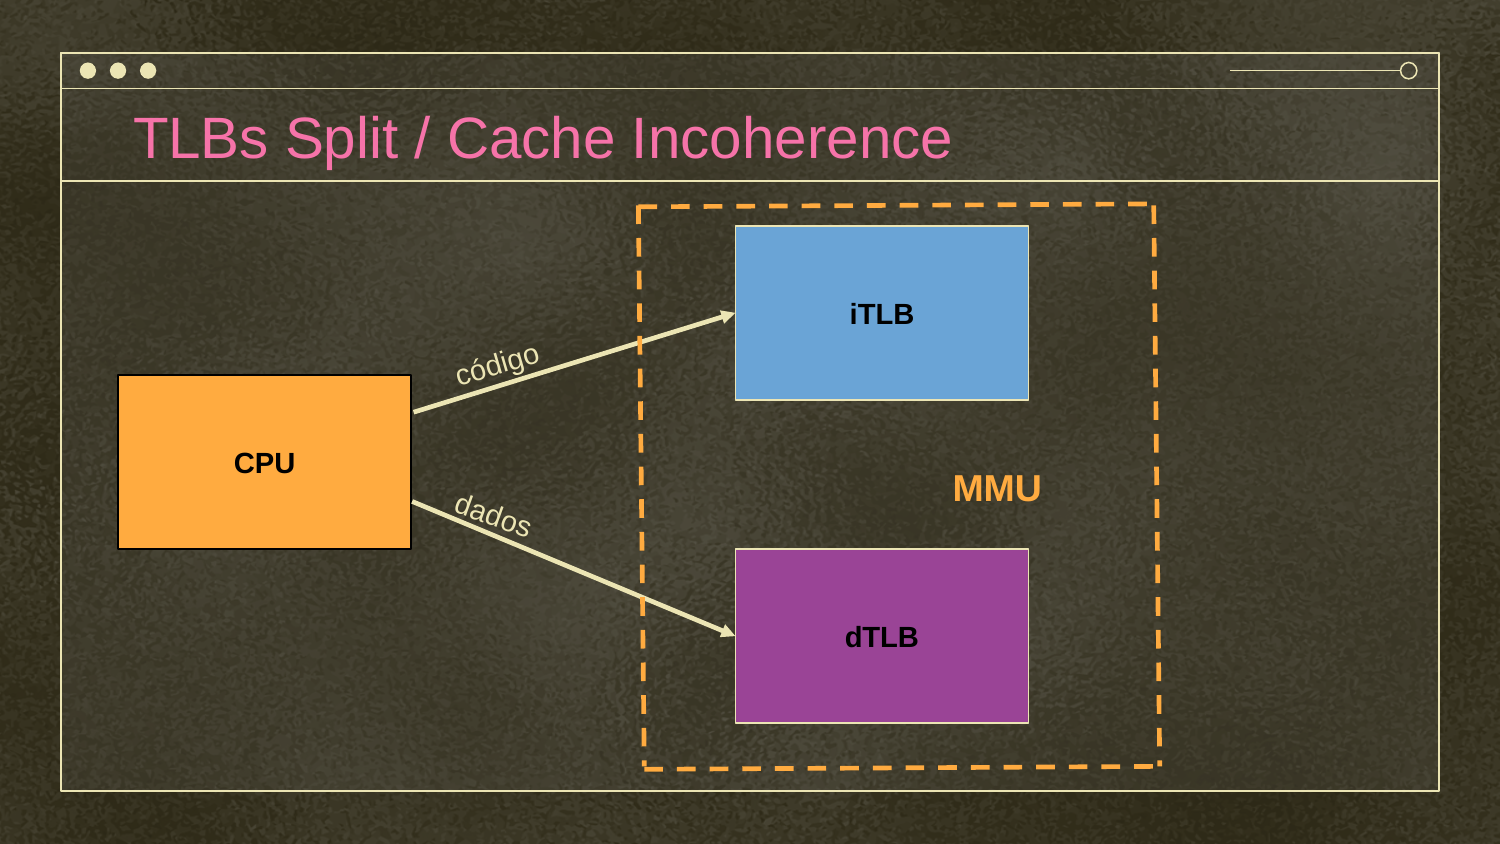

# TLBs Split / Cache Incoherence
iTLB
código
CPU
MMU
dados
dTLB